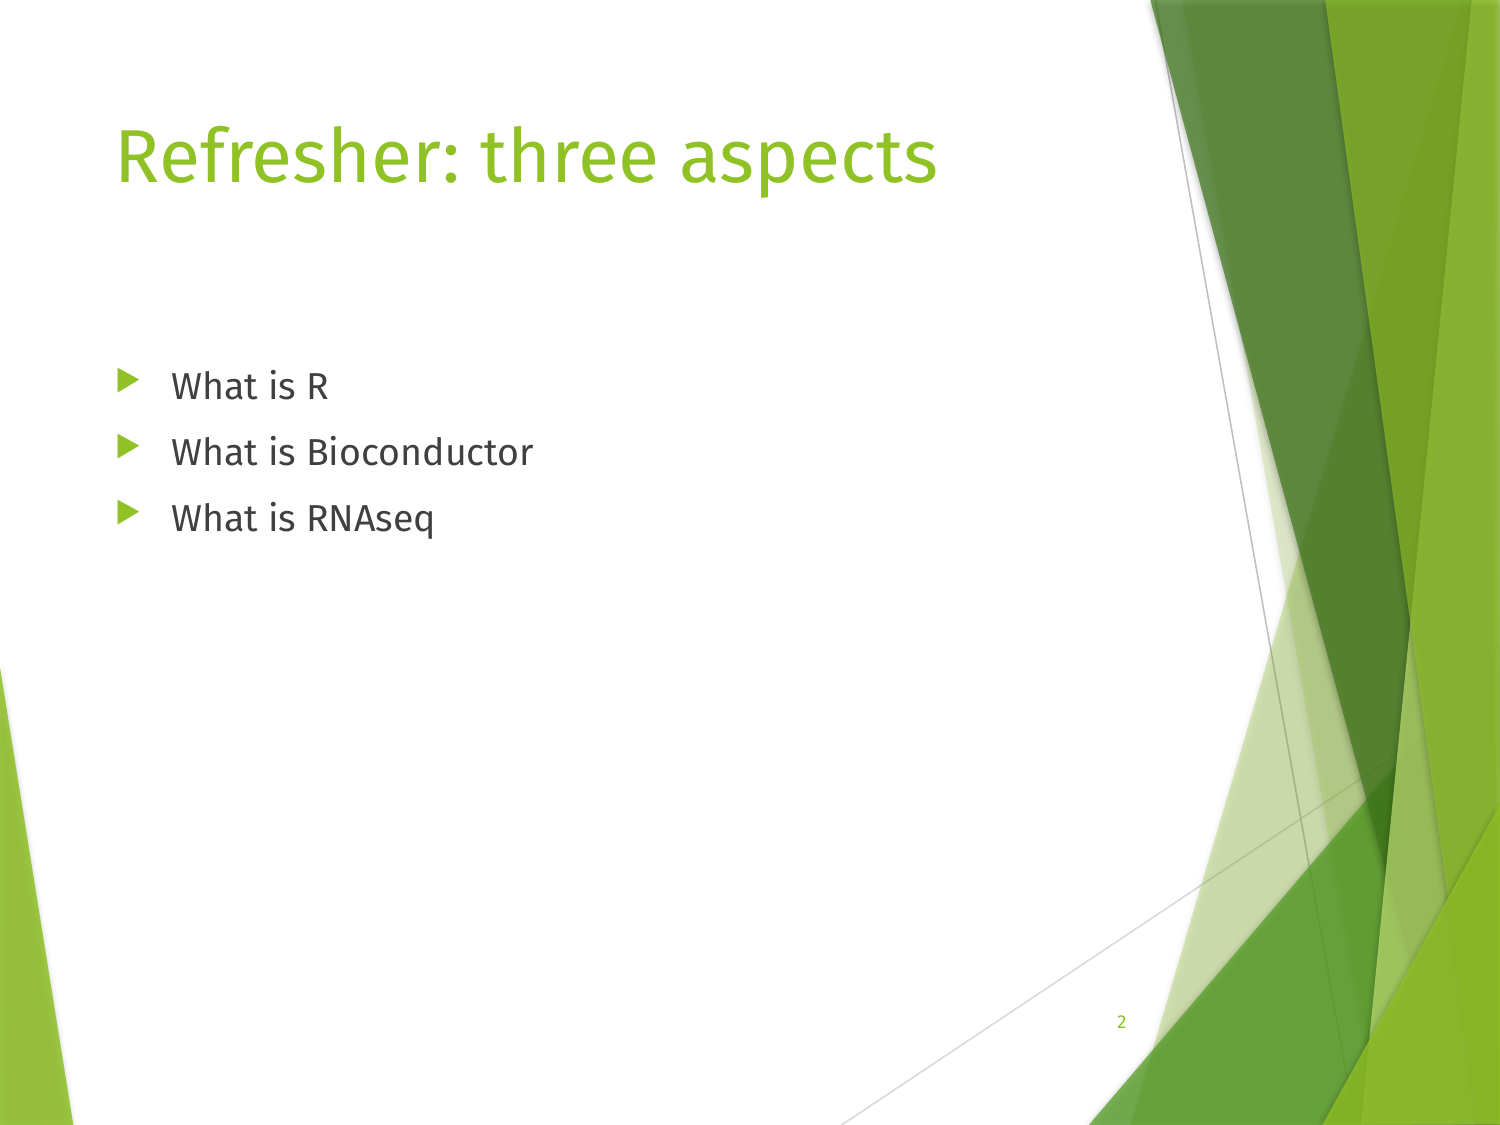

# Refresher: three aspects
What is R
What is Bioconductor
What is RNAseq

2